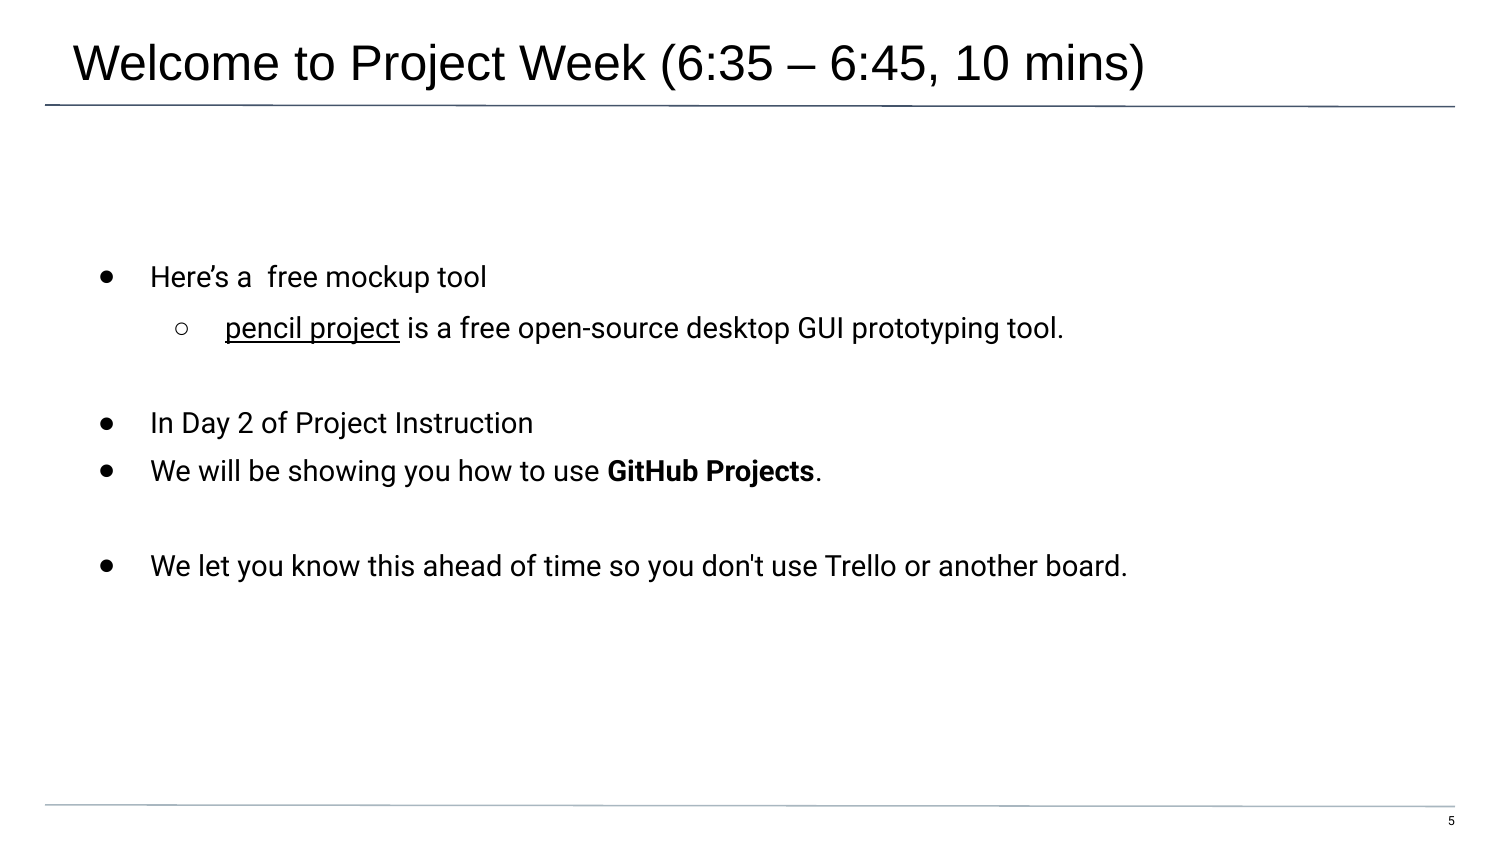

# Welcome to Project Week (6:35 – 6:45, 10 mins)

Here’s a  free mockup tool
pencil project is a free open-source desktop GUI prototyping tool.

In Day 2 of Project Instruction
We will be showing you how to use GitHub Projects.

We let you know this ahead of time so you don't use Trello or another board.